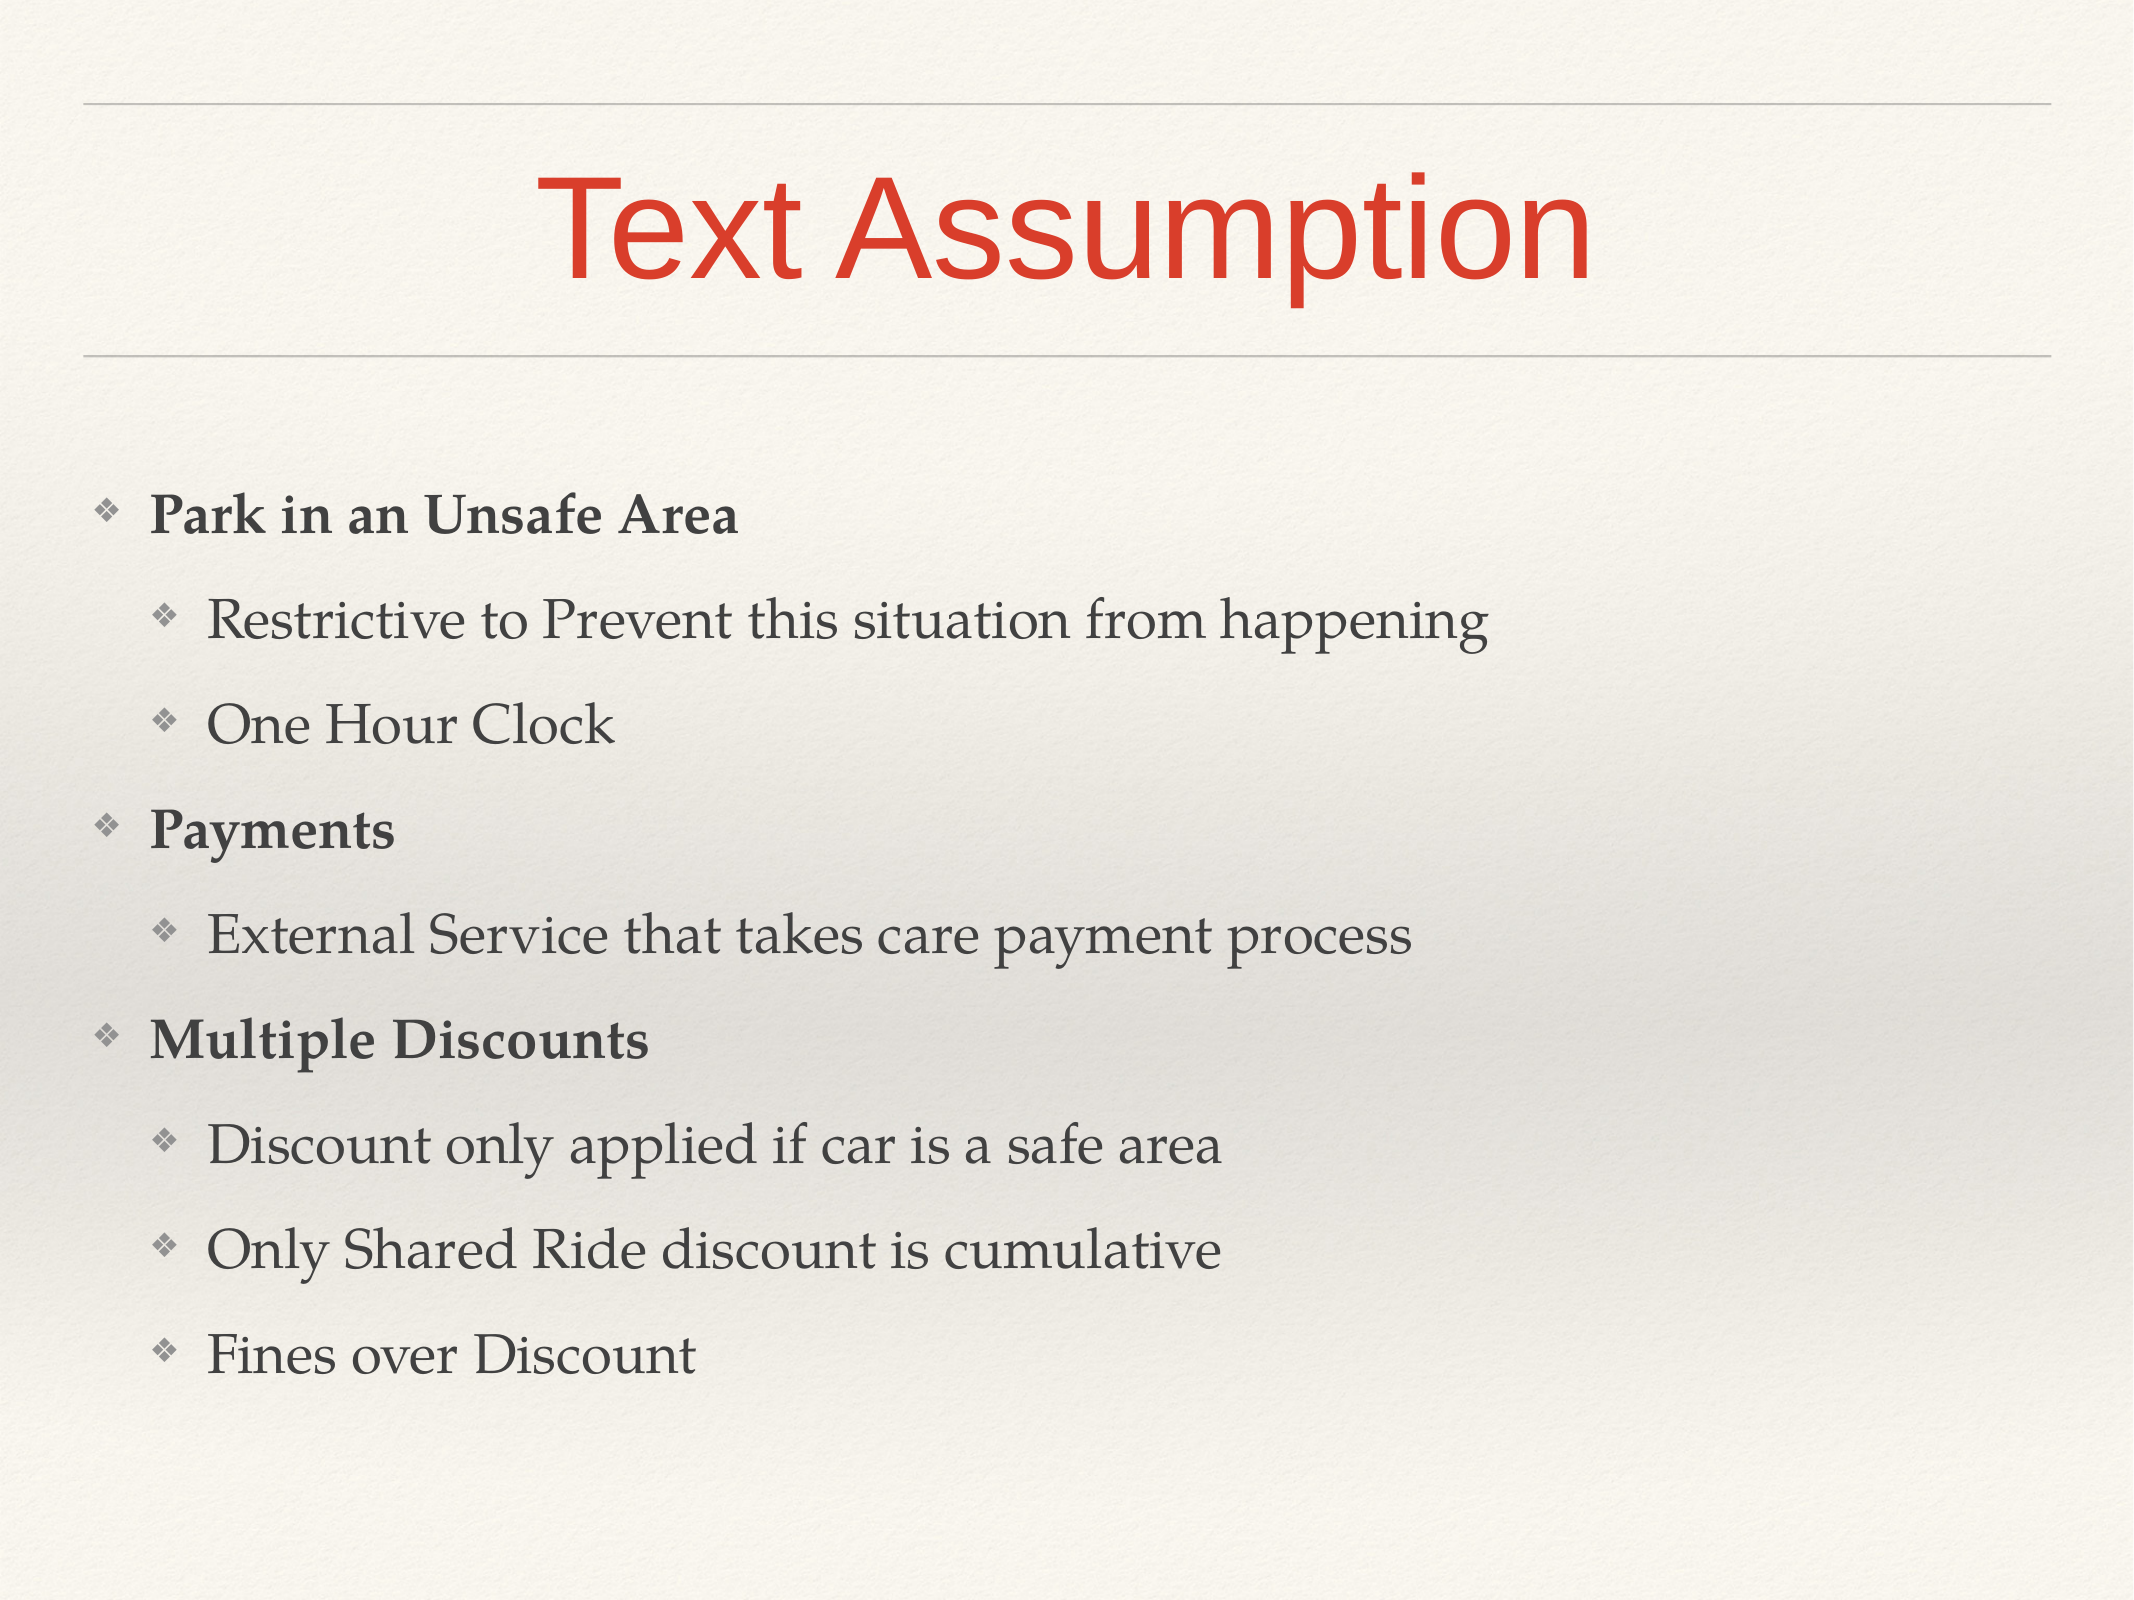

# Text Assumption
Park in an Unsafe Area
Restrictive to Prevent this situation from happening
One Hour Clock
Payments
External Service that takes care payment process
Multiple Discounts
Discount only applied if car is a safe area
Only Shared Ride discount is cumulative
Fines over Discount